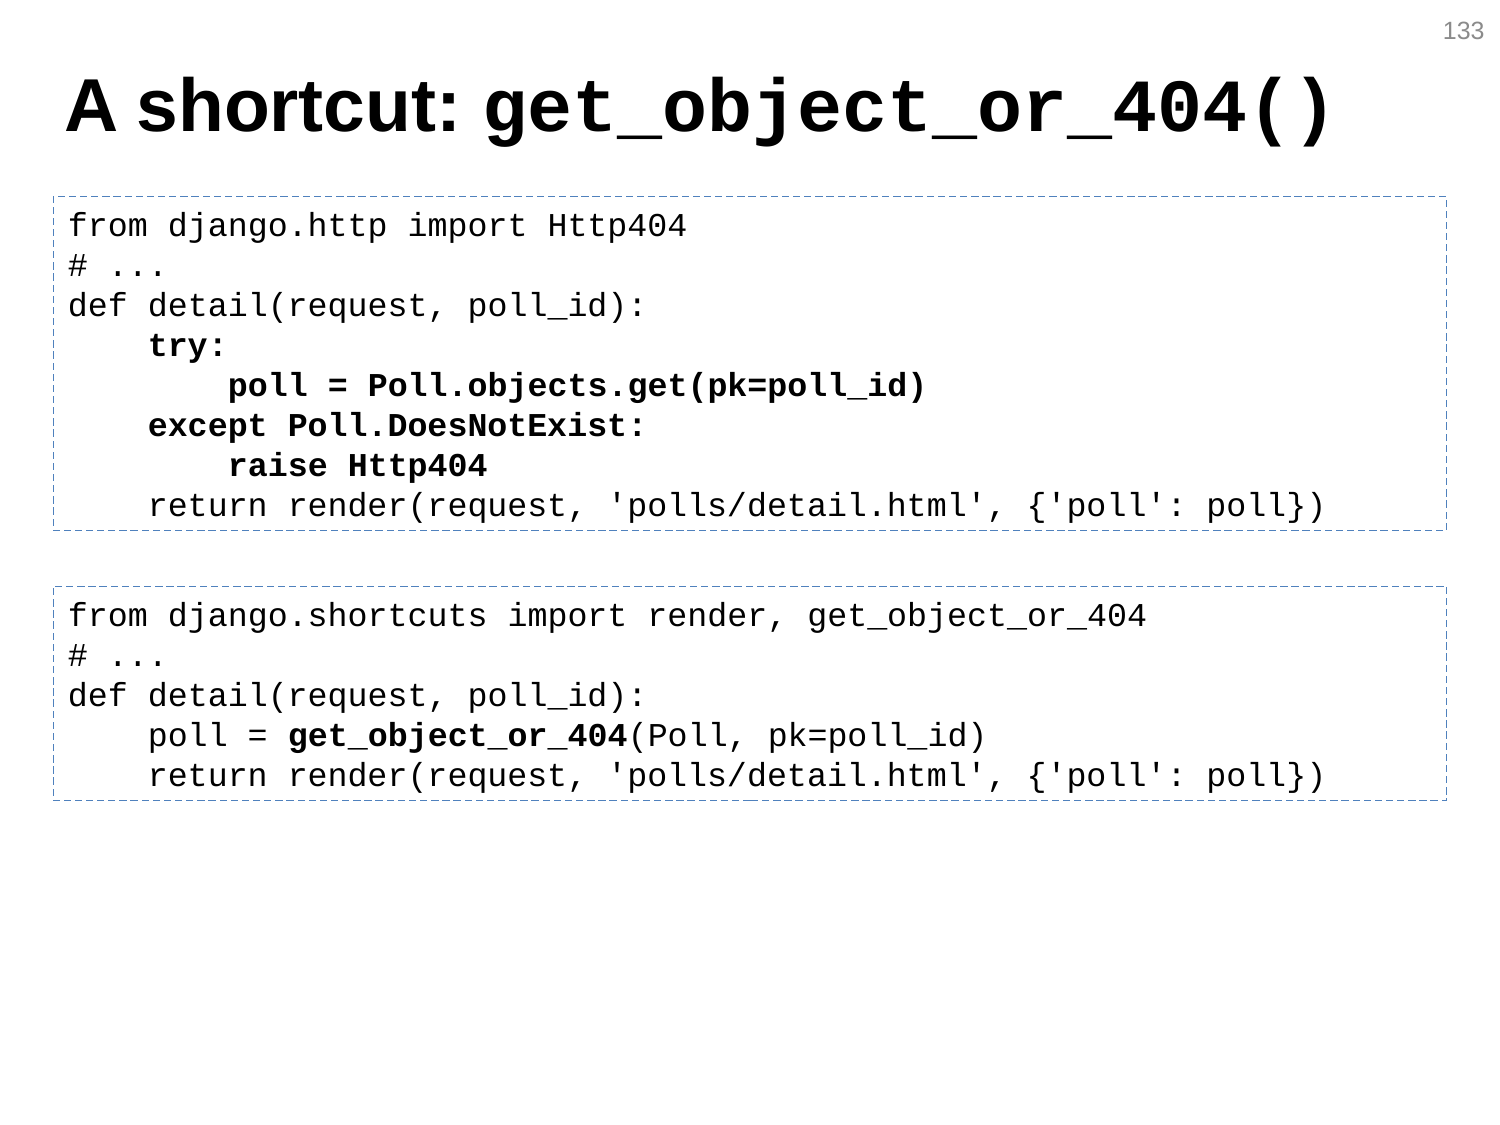

133
# A shortcut: get_object_or_404()
from django.http import Http404
# ...
def detail(request, poll_id):
    try:
        poll = Poll.objects.get(pk=poll_id)
    except Poll.DoesNotExist:
        raise Http404
    return render(request, 'polls/detail.html', {'poll': poll})
from django.shortcuts import render, get_object_or_404
# ...
def detail(request, poll_id):
    poll = get_object_or_404(Poll, pk=poll_id)
    return render(request, 'polls/detail.html', {'poll': poll})